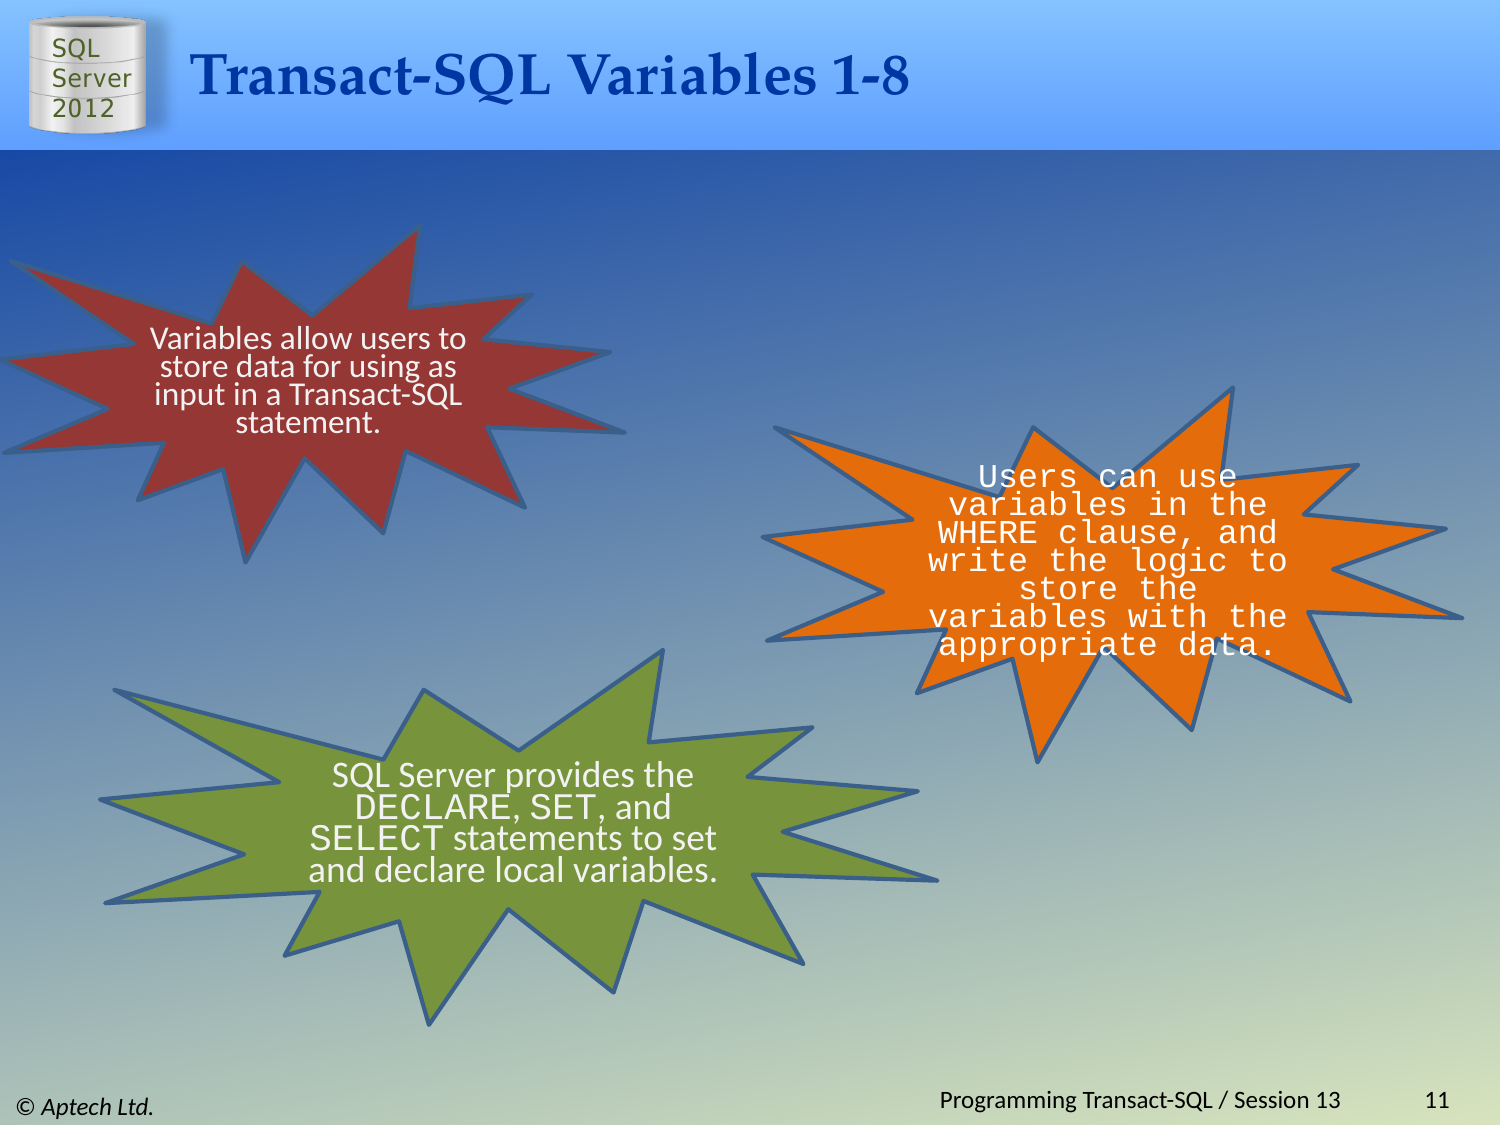

# Transact-SQL Variables 1-8
Variables allow users to store data for using as input in a Transact-SQL statement.
Users can use variables in the WHERE clause, and write the logic to store the variables with the appropriate data.

SQL Server provides the DECLARE, SET, and SELECT statements to set and declare local variables.
Programming Transact-SQL / Session 13
11